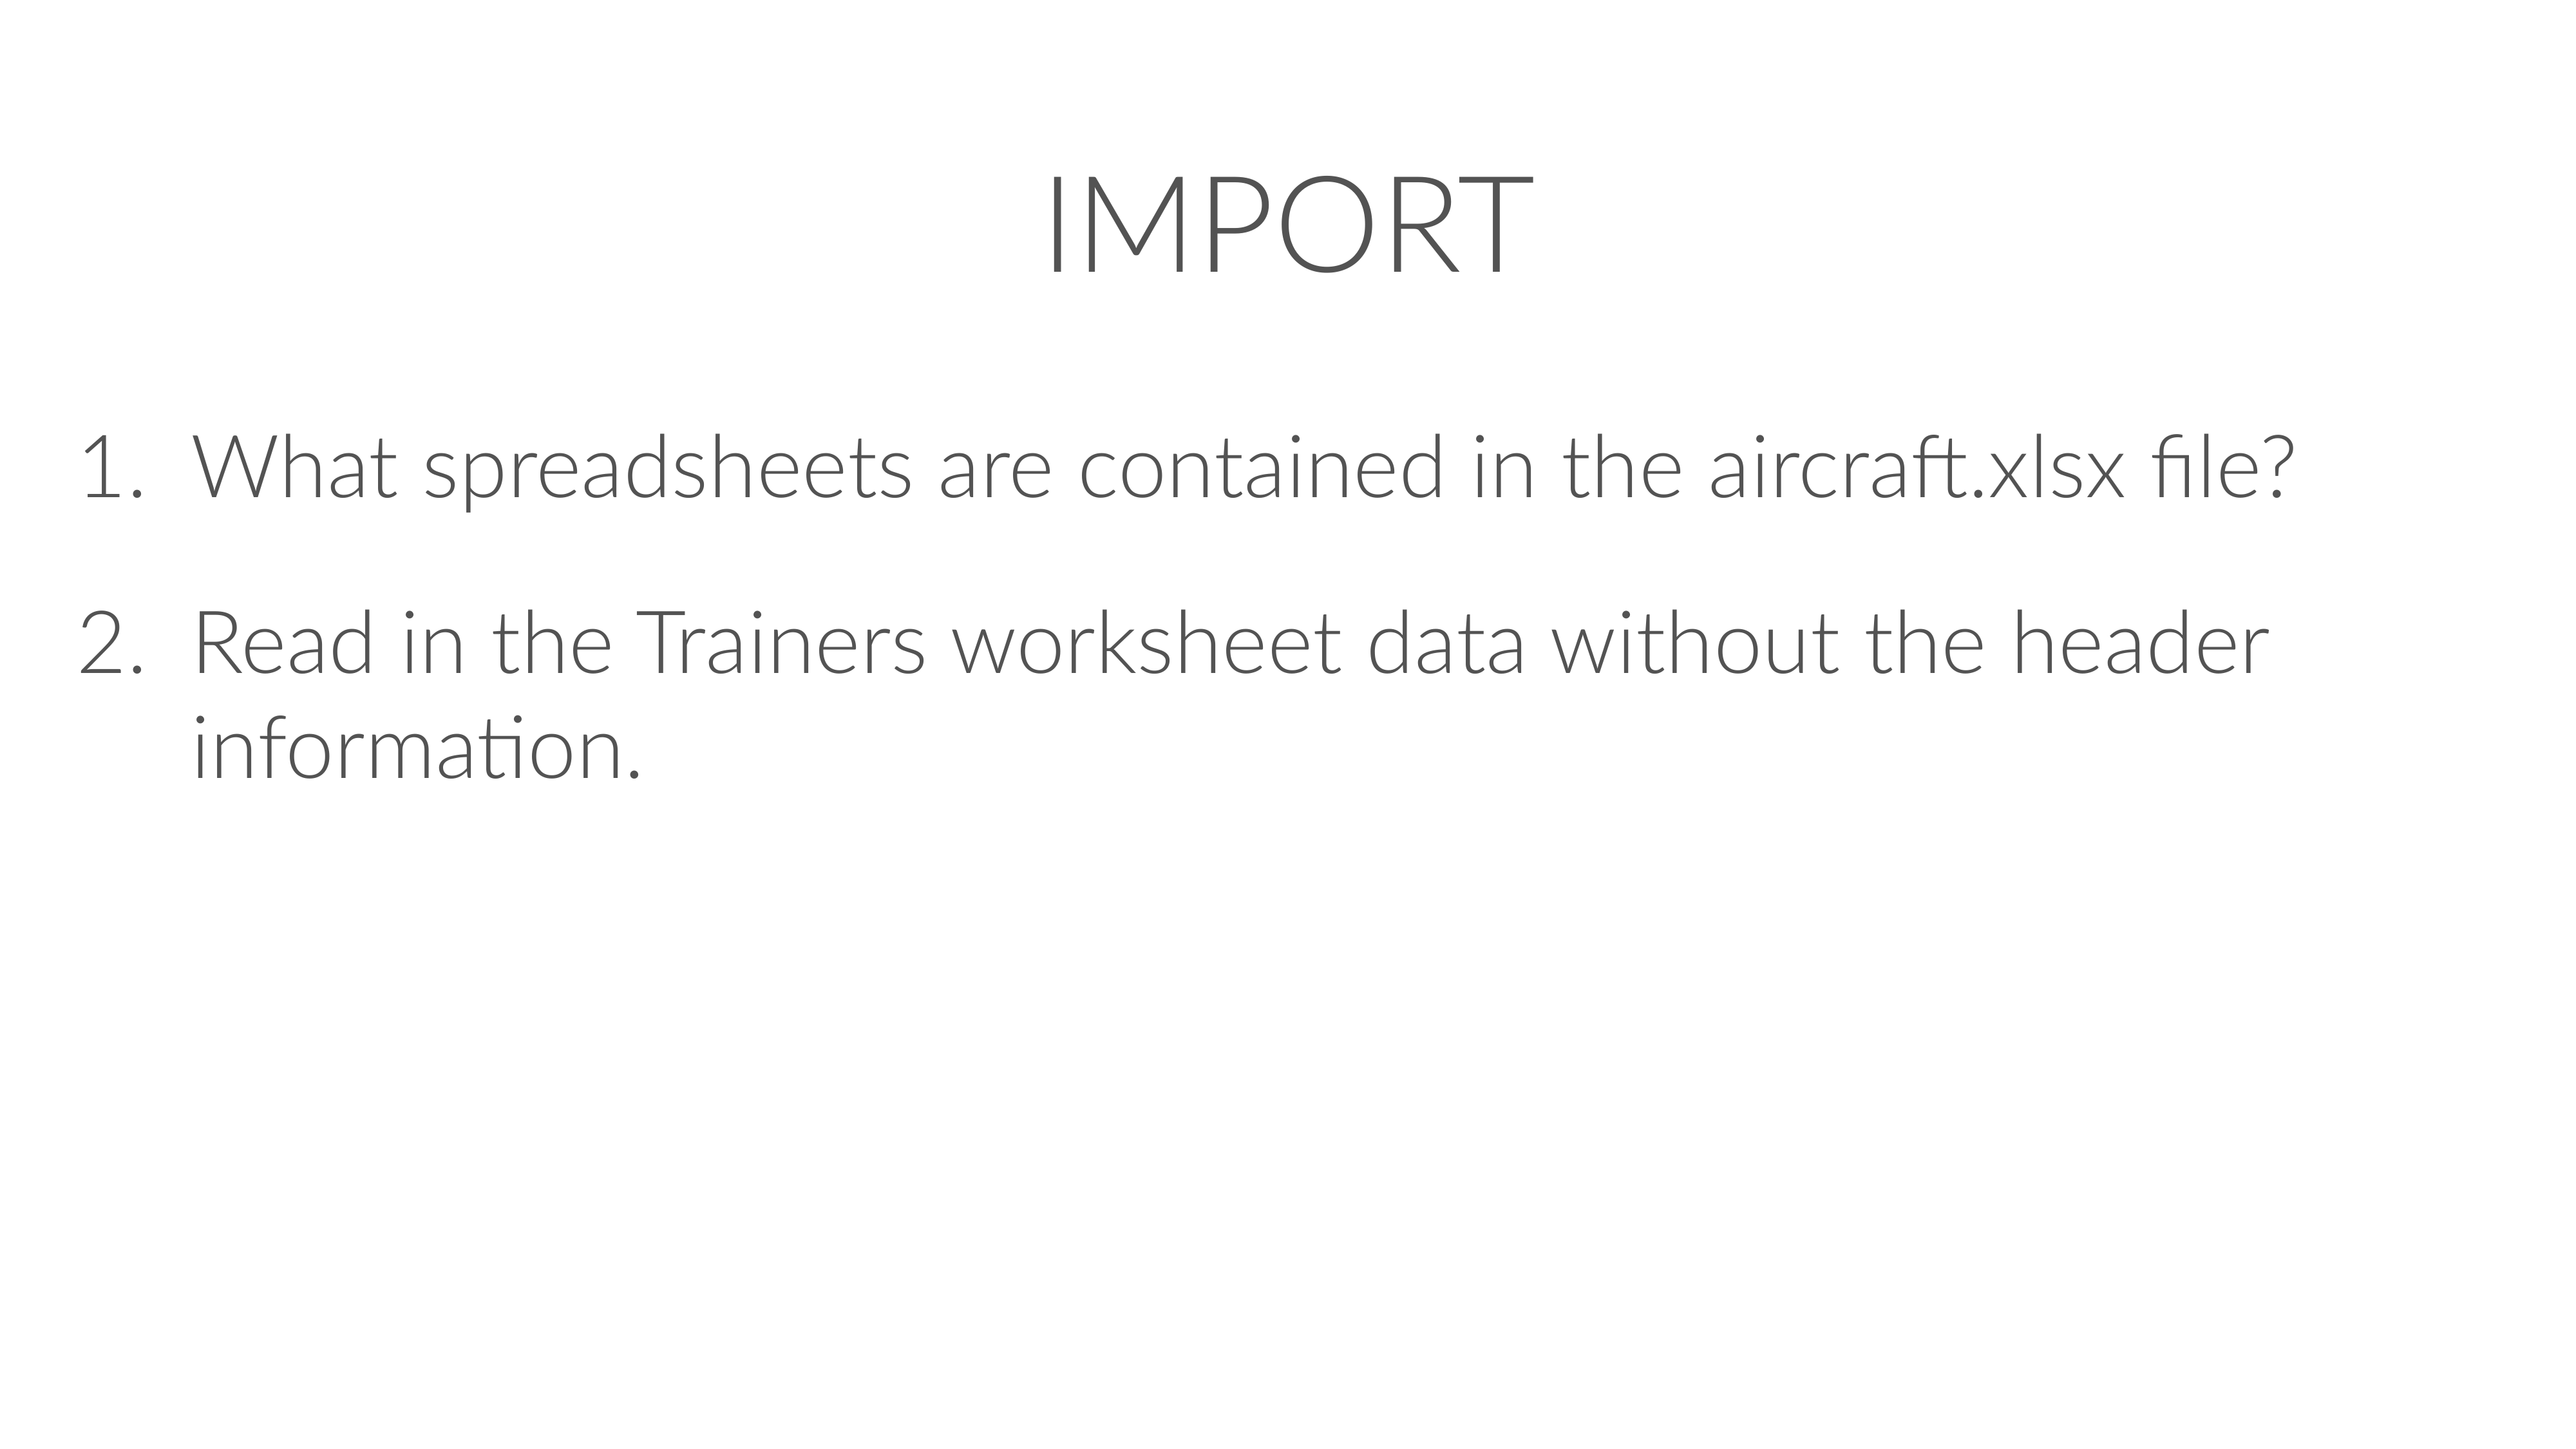

# import
What spreadsheets are contained in the aircraft.xlsx file?
Read in the Trainers worksheet data without the header information.